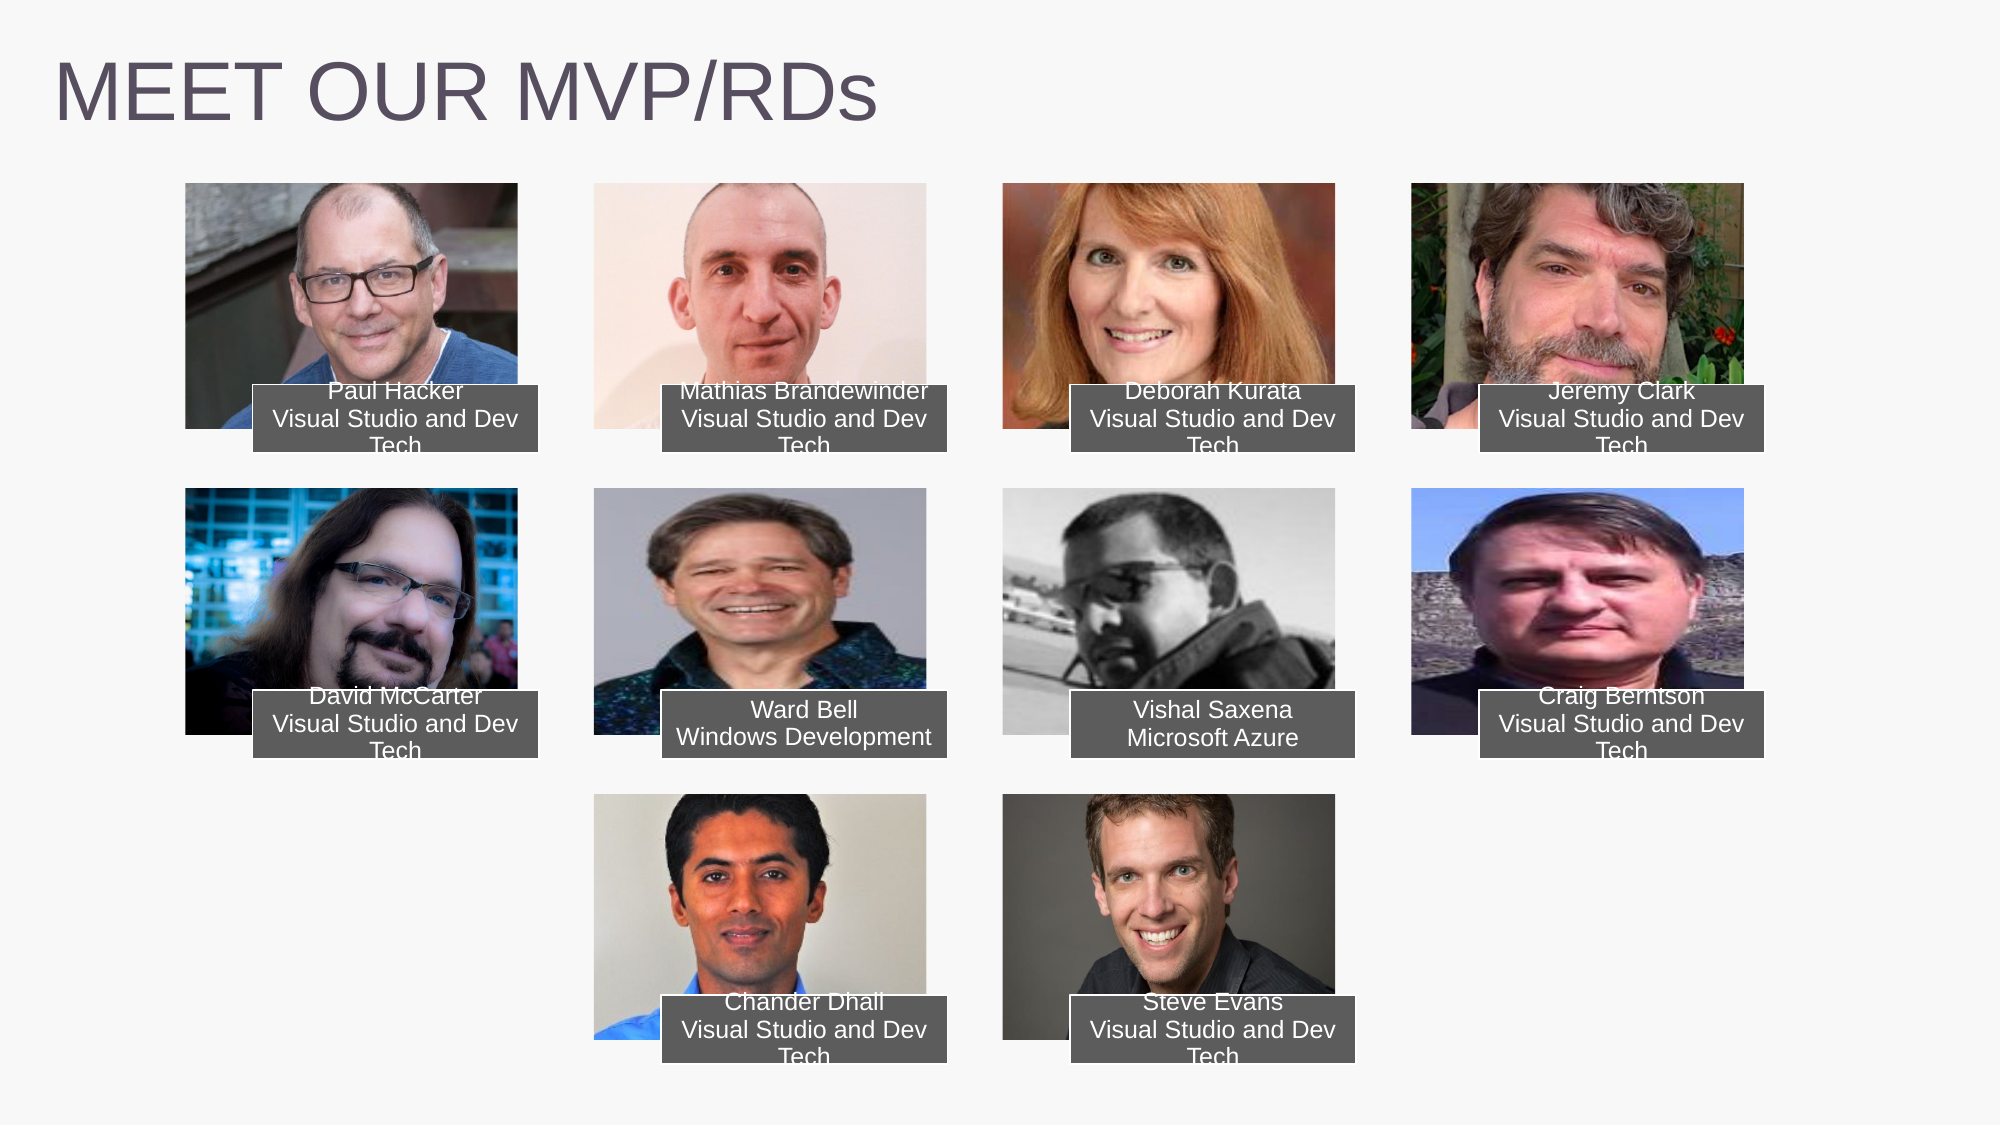

MEET OUR MVP/RDs
Paul Hacker
Visual Studio and Dev Tech
Mathias Brandewinder
Visual Studio and Dev Tech
Deborah Kurata
Visual Studio and Dev Tech
Jeremy Clark
Visual Studio and Dev Tech
David McCarter
Visual Studio and Dev Tech
Ward Bell
Windows Development
Vishal Saxena
Microsoft Azure
Craig Berntson
Visual Studio and Dev Tech
Chander Dhall
Visual Studio and Dev Tech
Steve Evans
Visual Studio and Dev Tech